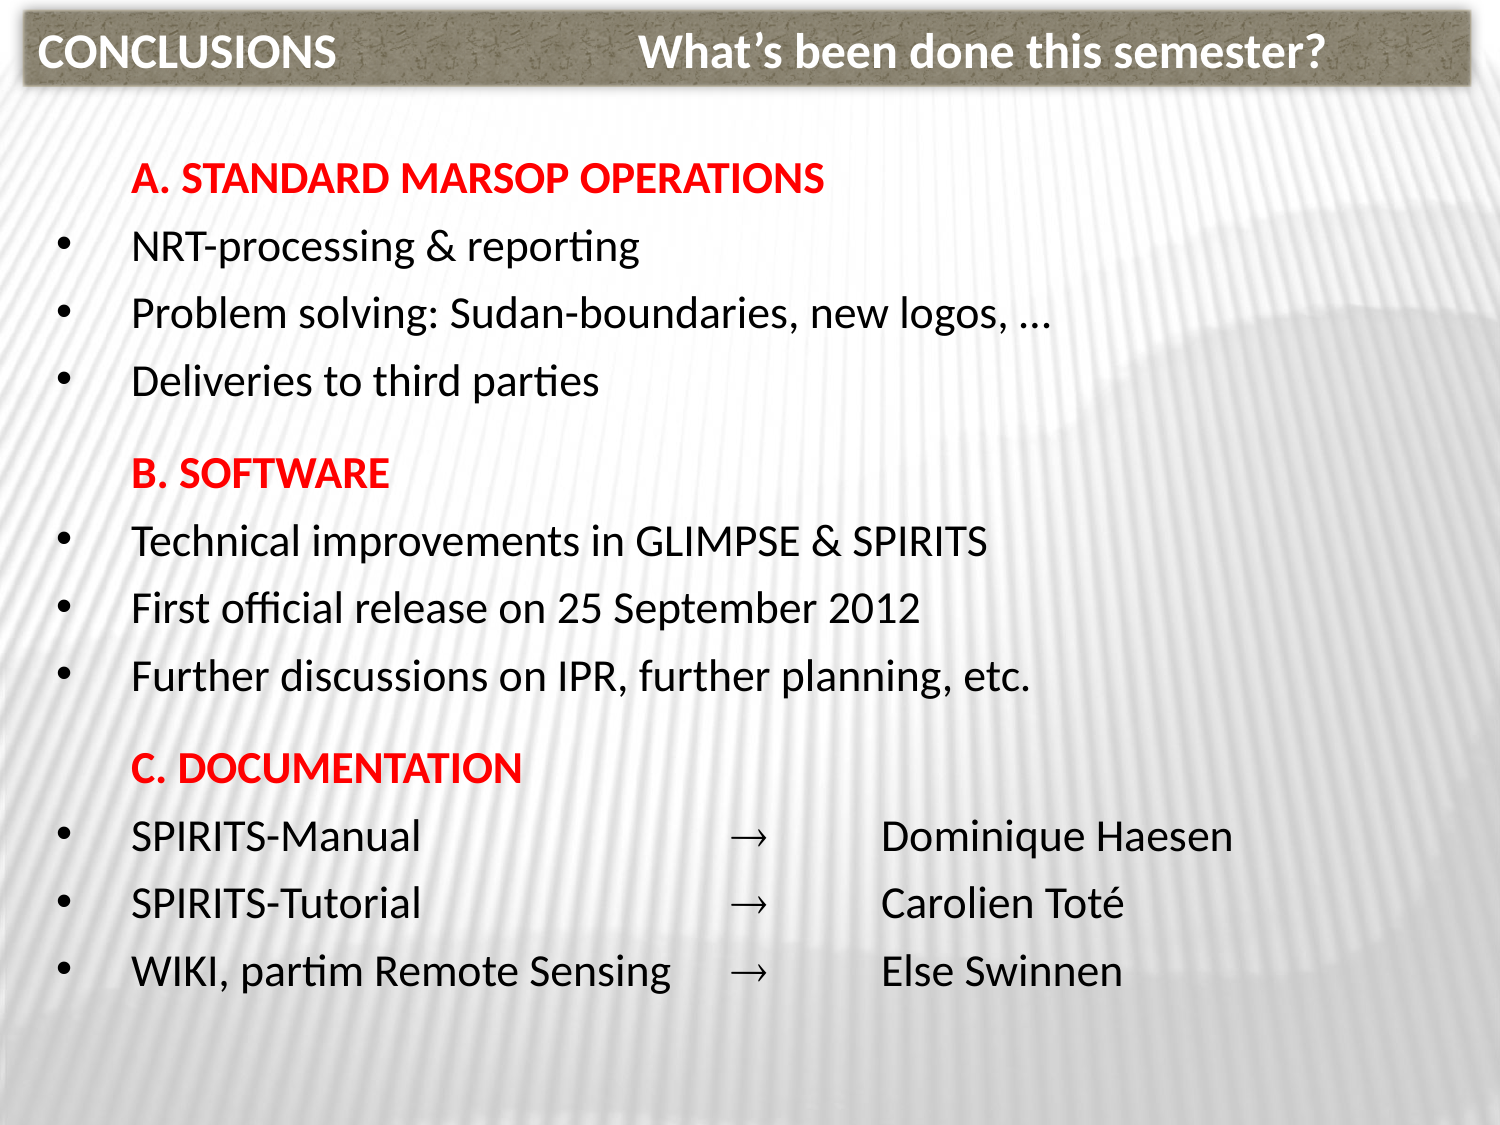

CONCLUSIONS			What’s been done this semester?
	A. STANDARD MARSOP OPERATIONS
NRT-processing & reporting
Problem solving: Sudan-boundaries, new logos, …
Deliveries to third parties
	B. SOFTWARE
Technical improvements in GLIMPSE & SPIRITS
First official release on 25 September 2012
Further discussions on IPR, further planning, etc.
	C. DOCUMENTATION
SPIRITS-Manual			→	Dominique Haesen
SPIRITS-Tutorial			→	Carolien Toté
WIKI, partim Remote Sensing	→	Else Swinnen